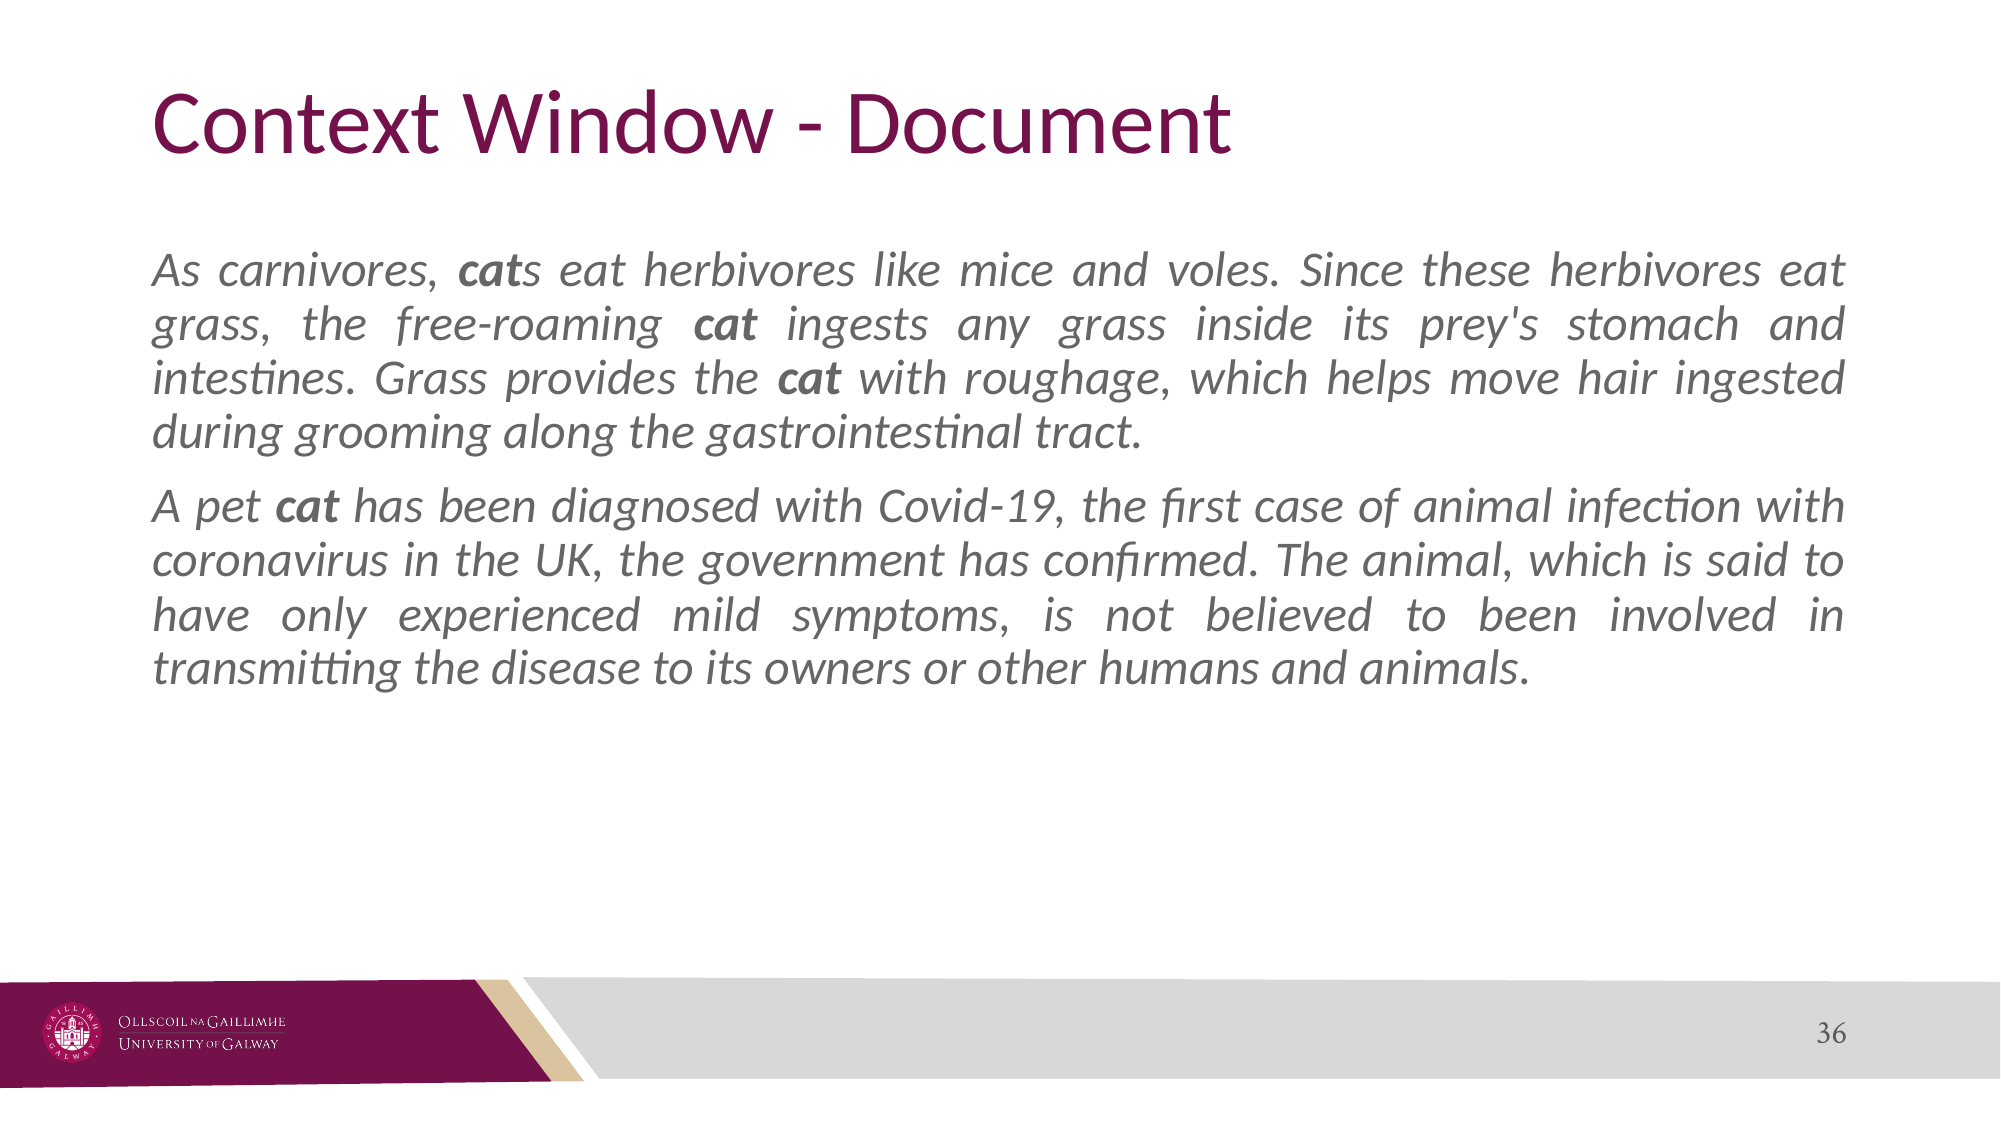

# Context Window - Document
As carnivores, cats eat herbivores like mice and voles. Since these herbivores eat grass, the free-roaming cat ingests any grass inside its prey's stomach and intestines. Grass provides the cat with roughage, which helps move hair ingested during grooming along the gastrointestinal tract.
A pet cat has been diagnosed with Covid-19, the first case of animal infection with coronavirus in the UK, the government has confirmed. The animal, which is said to have only experienced mild symptoms, is not believed to been involved in transmitting the disease to its owners or other humans and animals.

36